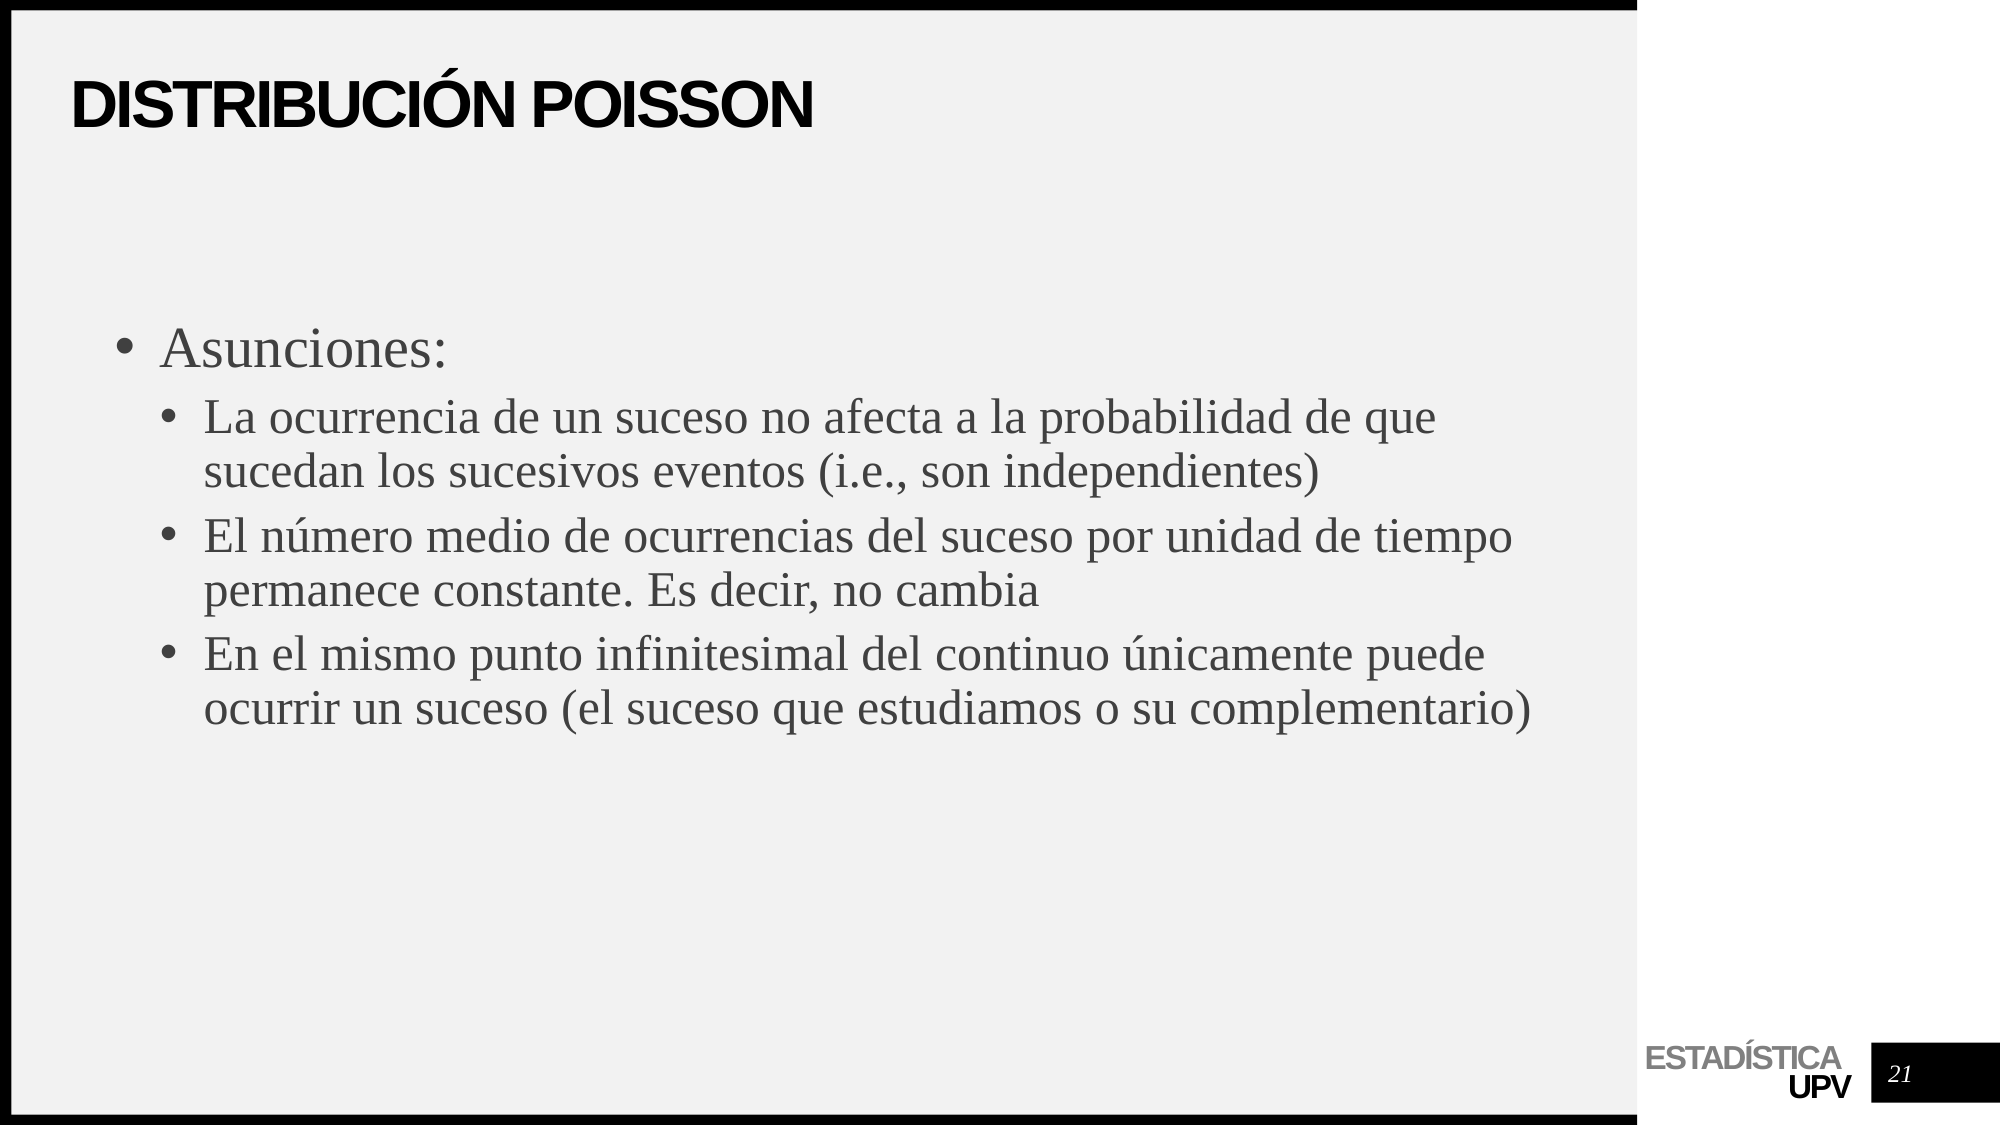

# Distribución poisson

Asunciones:
La ocurrencia de un suceso no afecta a la probabilidad de que sucedan los sucesivos eventos (i.e., son independientes)
El número medio de ocurrencias del suceso por unidad de tiempo permanece constante. Es decir, no cambia
En el mismo punto infinitesimal del continuo únicamente puede ocurrir un suceso (el suceso que estudiamos o su complementario)

21